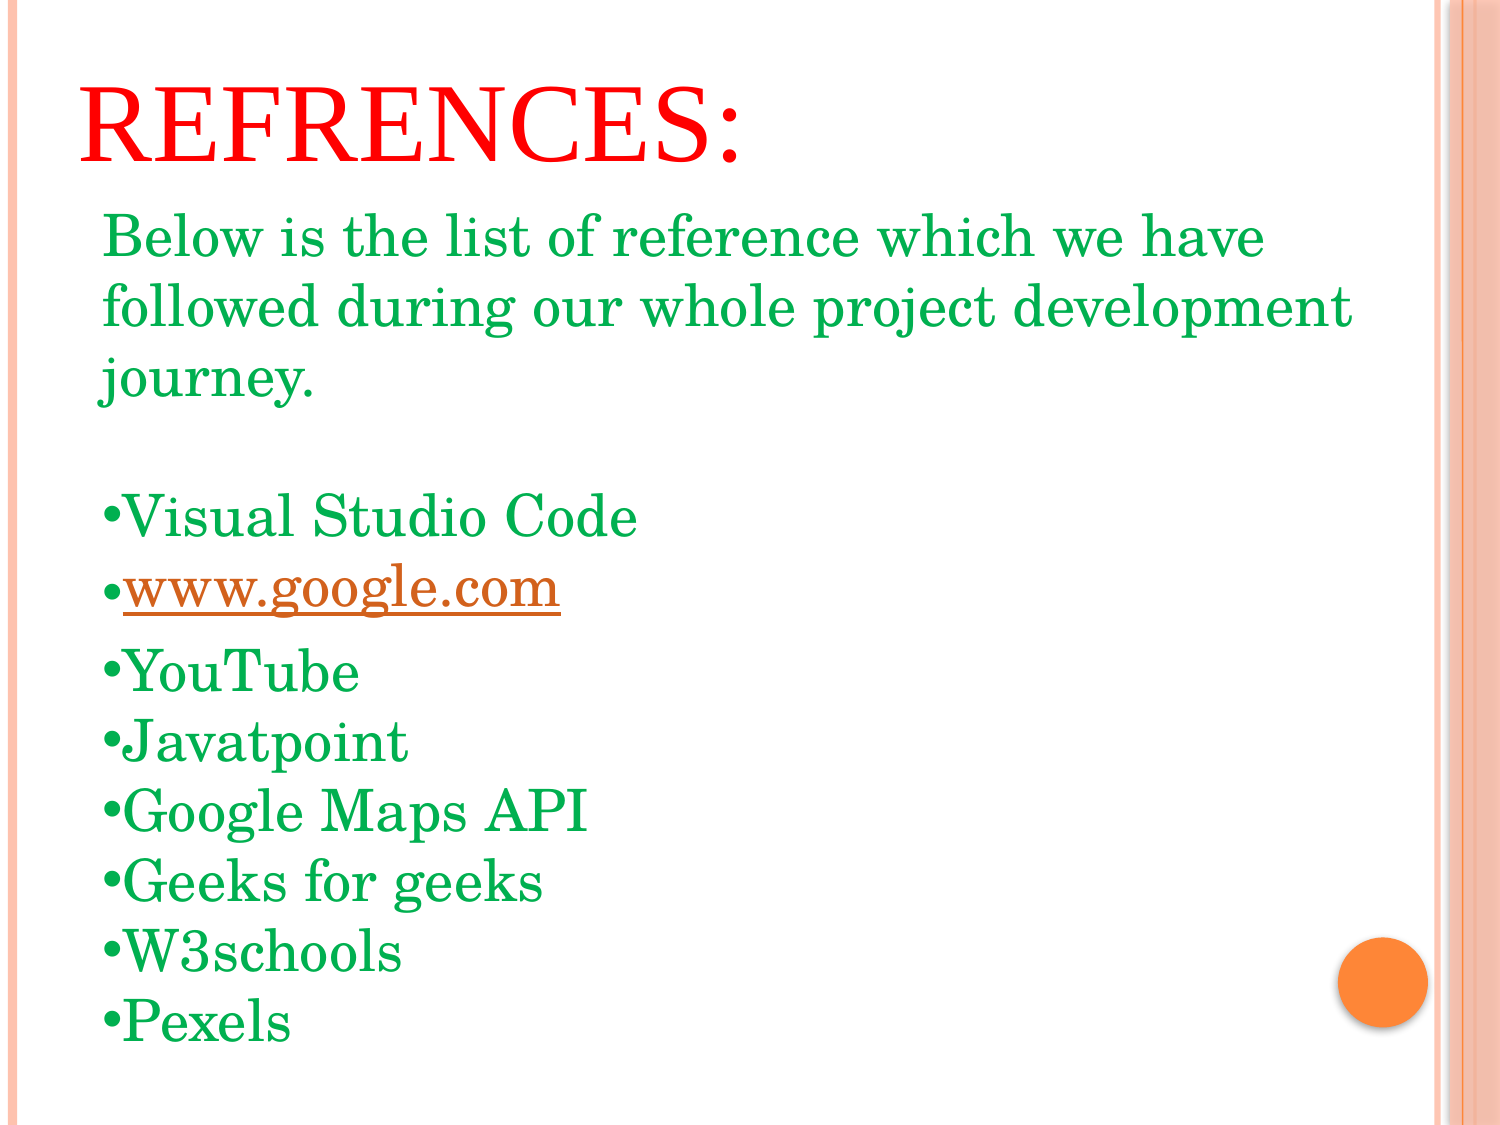

# REFRENCES:
Below is the list of reference which we have followed during our whole project development journey.

Visual Studio Code
www.google.com
YouTube
Javatpoint
Google Maps API
Geeks for geeks
W3schools
Pexels